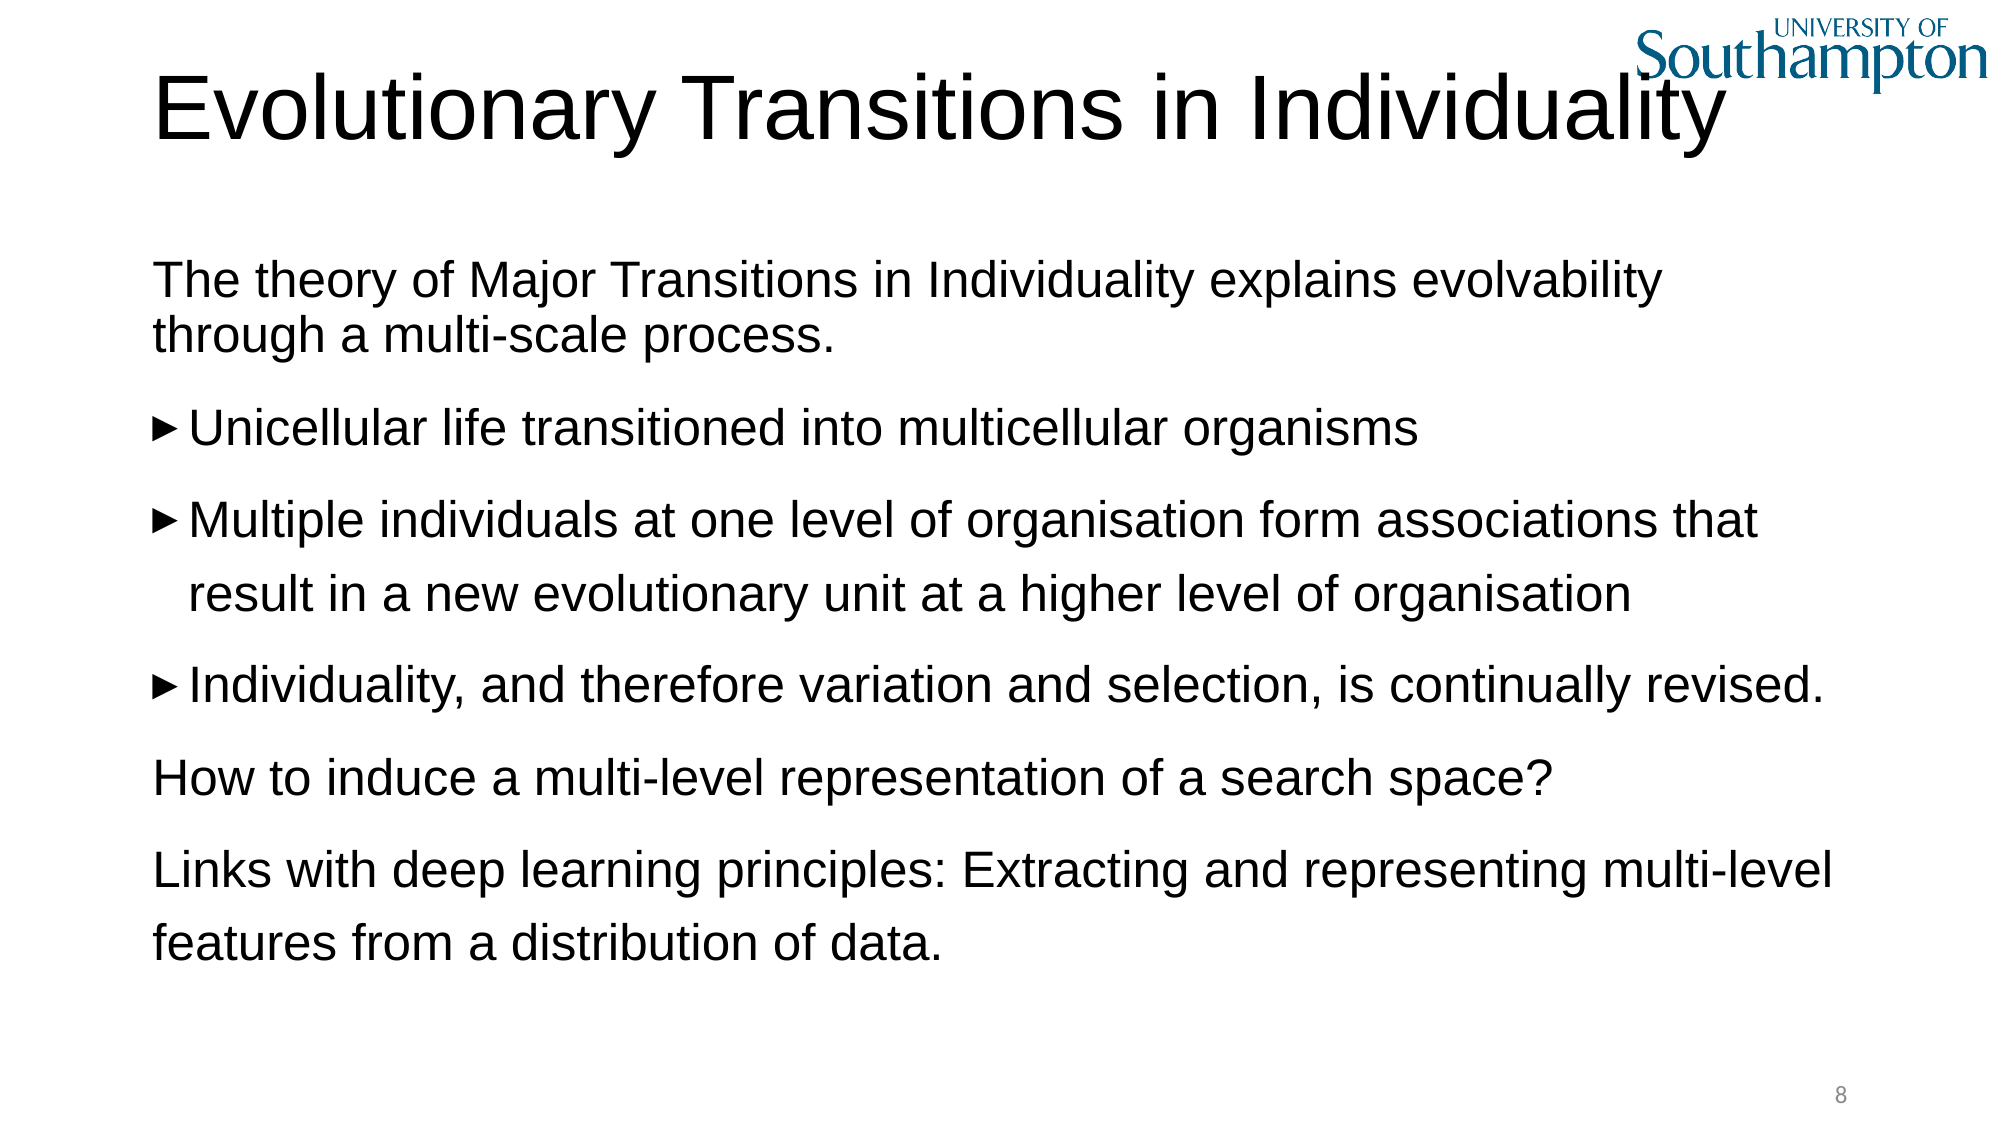

# Evolutionary Transitions in Individuality
The theory of Major Transitions in Individuality explains evolvability through a multi-scale process.
Unicellular life transitioned into multicellular organisms
Multiple individuals at one level of organisation form associations that result in a new evolutionary unit at a higher level of organisation
Individuality, and therefore variation and selection, is continually revised.
How to induce a multi-level representation of a search space?
Links with deep learning principles: Extracting and representing multi-level features from a distribution of data.

8